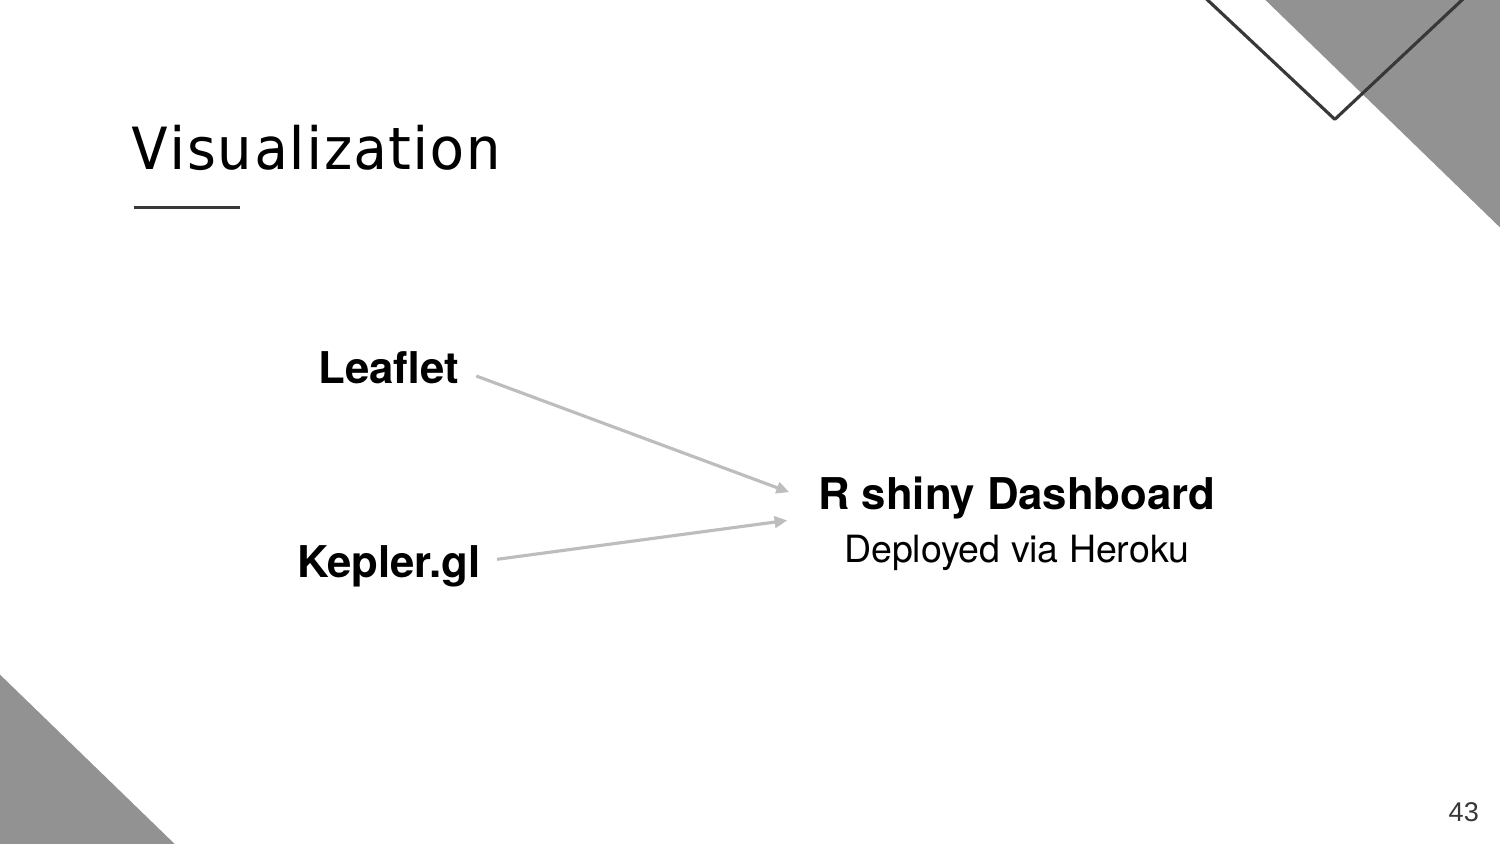

Visualization
| Leaflet |
| --- |
| Kepler.gl |
R shiny Dashboard
Deployed via Heroku
43